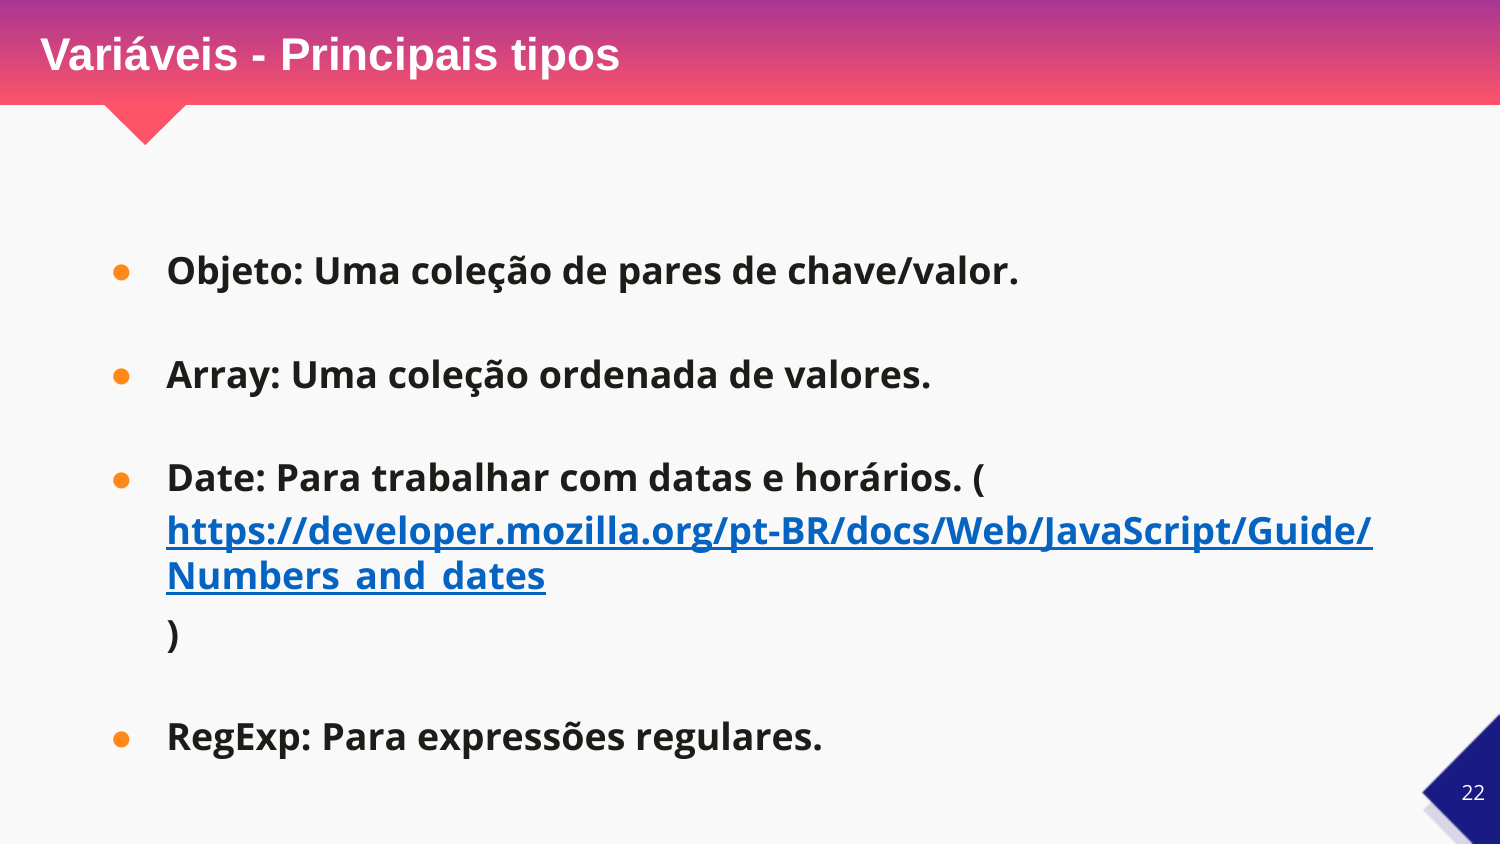

# Variáveis - Principais tipos

Objeto: Uma coleção de pares de chave/valor.

Array: Uma coleção ordenada de valores.

Date: Para trabalhar com datas e horários. (https://developer.mozilla.org/pt-BR/docs/Web/JavaScript/Guide/Numbers_and_dates)

RegExp: Para expressões regulares.

22